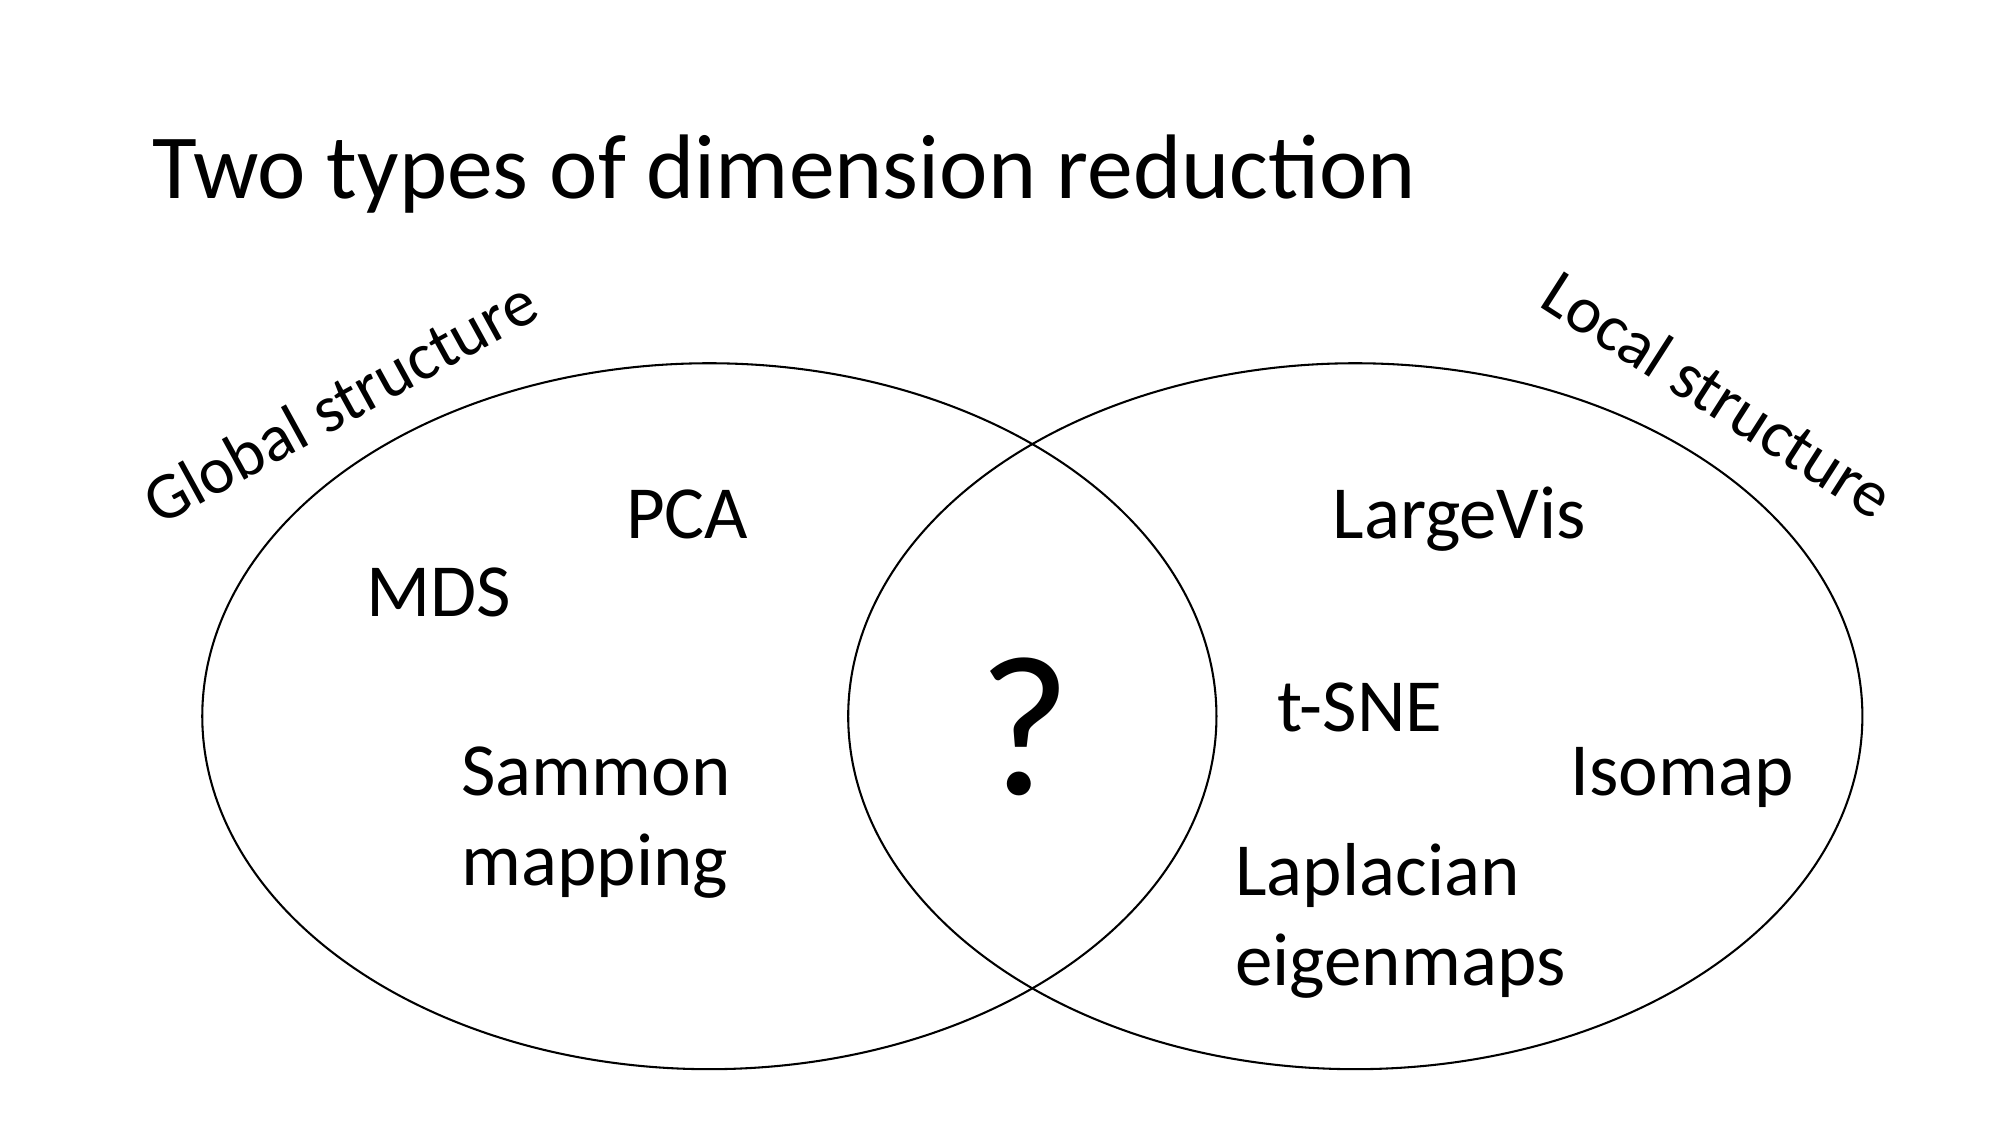

# Two types of dimension reduction
Local structure
Global structure

LargeVis
PCA
MDS
?
t-SNE
Sammon
mapping
Isomap
Laplacian
eigenmaps